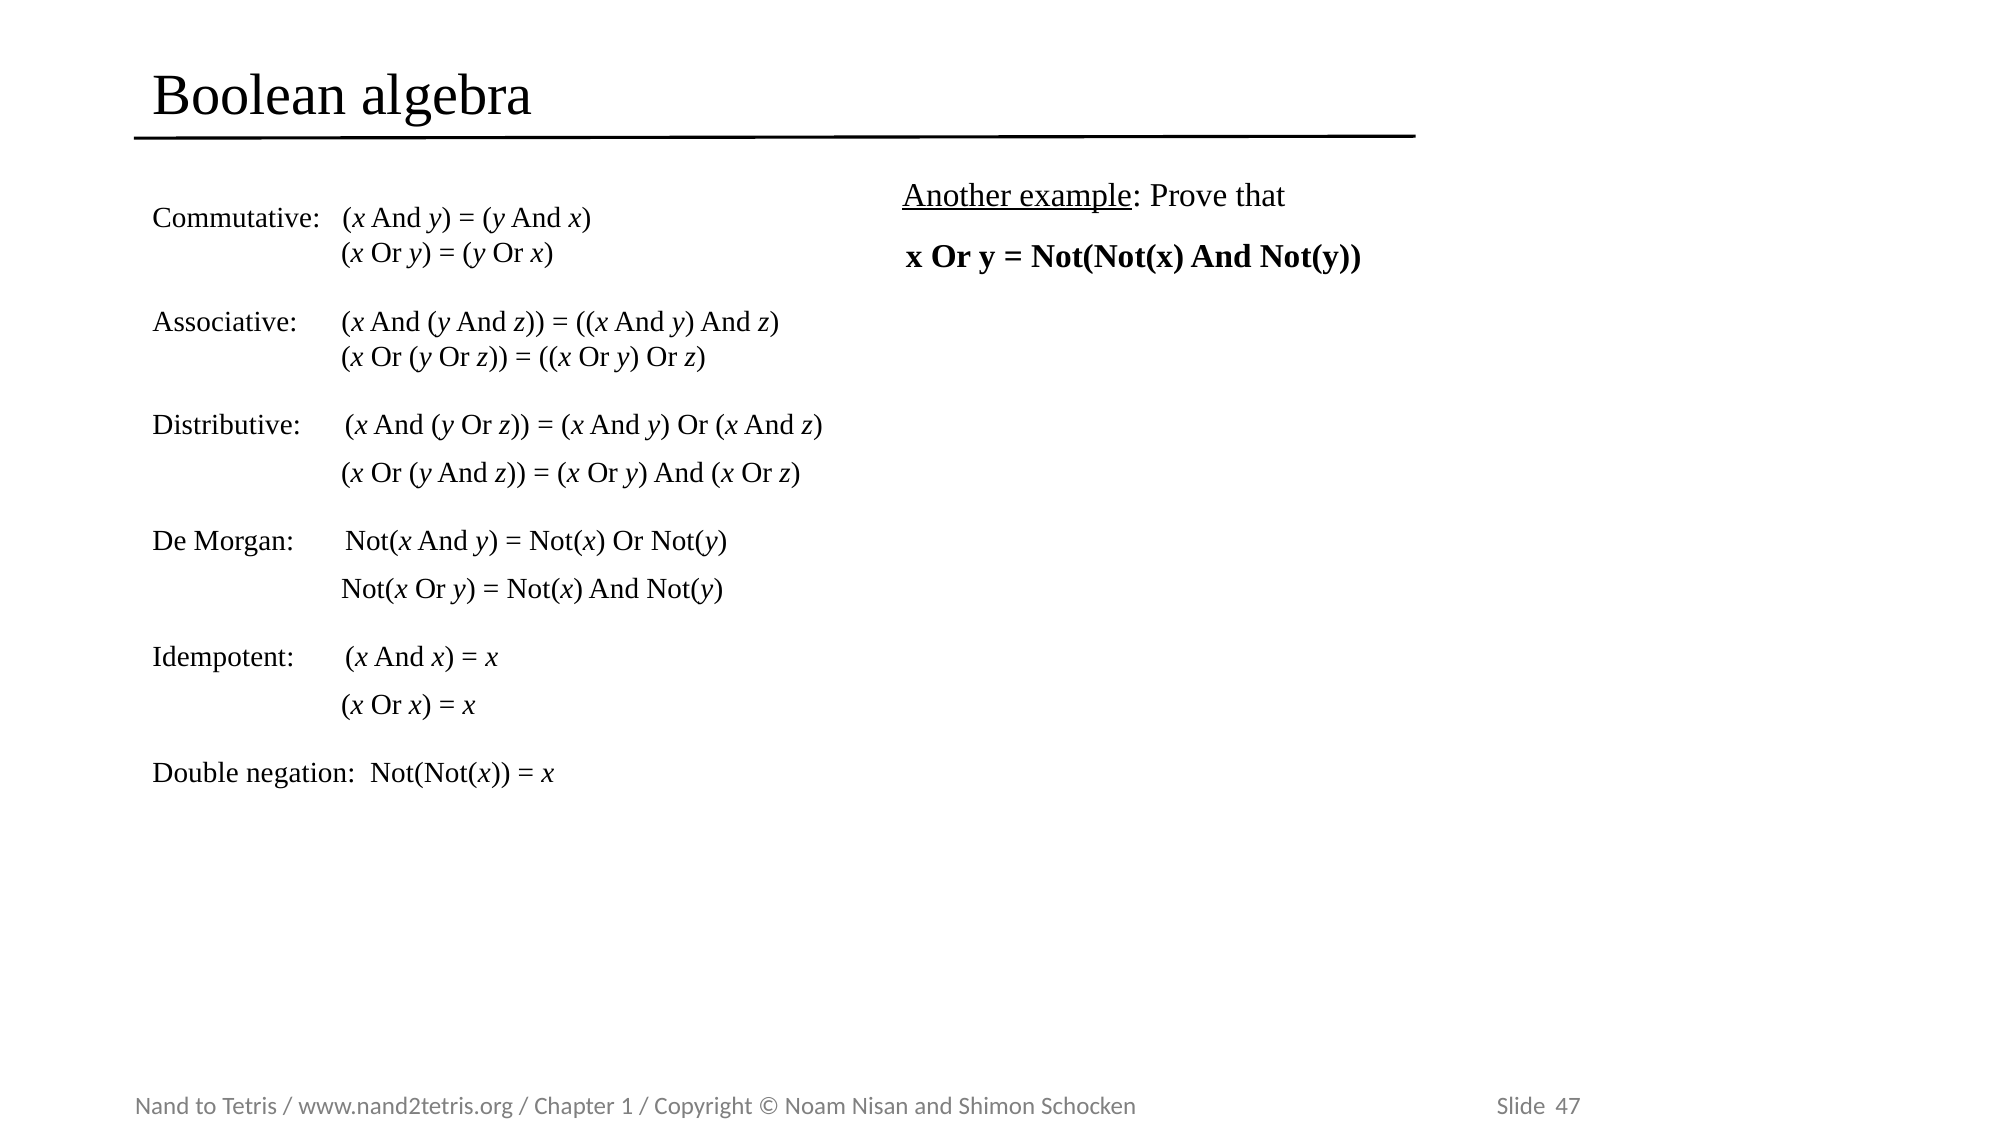

# Boolean algebra
Another example: Prove that
Commutative:   (x And y) = (y And x)
                          (x Or y) = (y Or x)
Associative:      (x And (y And z)) = ((x And y) And z)
                          (x Or (y Or z)) = ((x Or y) Or z)
Distributive:      (x And (y Or z)) = (x And y) Or (x And z)
                          (x Or (y And z)) = (x Or y) And (x Or z)
De Morgan:       Not(x And y) = Not(x) Or Not(y)
                          Not(x Or y) = Not(x) And Not(y)
Idempotent:       (x And x) = x
                          (x Or x) = x
Double negation:  Not(Not(x)) = x

x Or y = Not(Not(x) And Not(y))